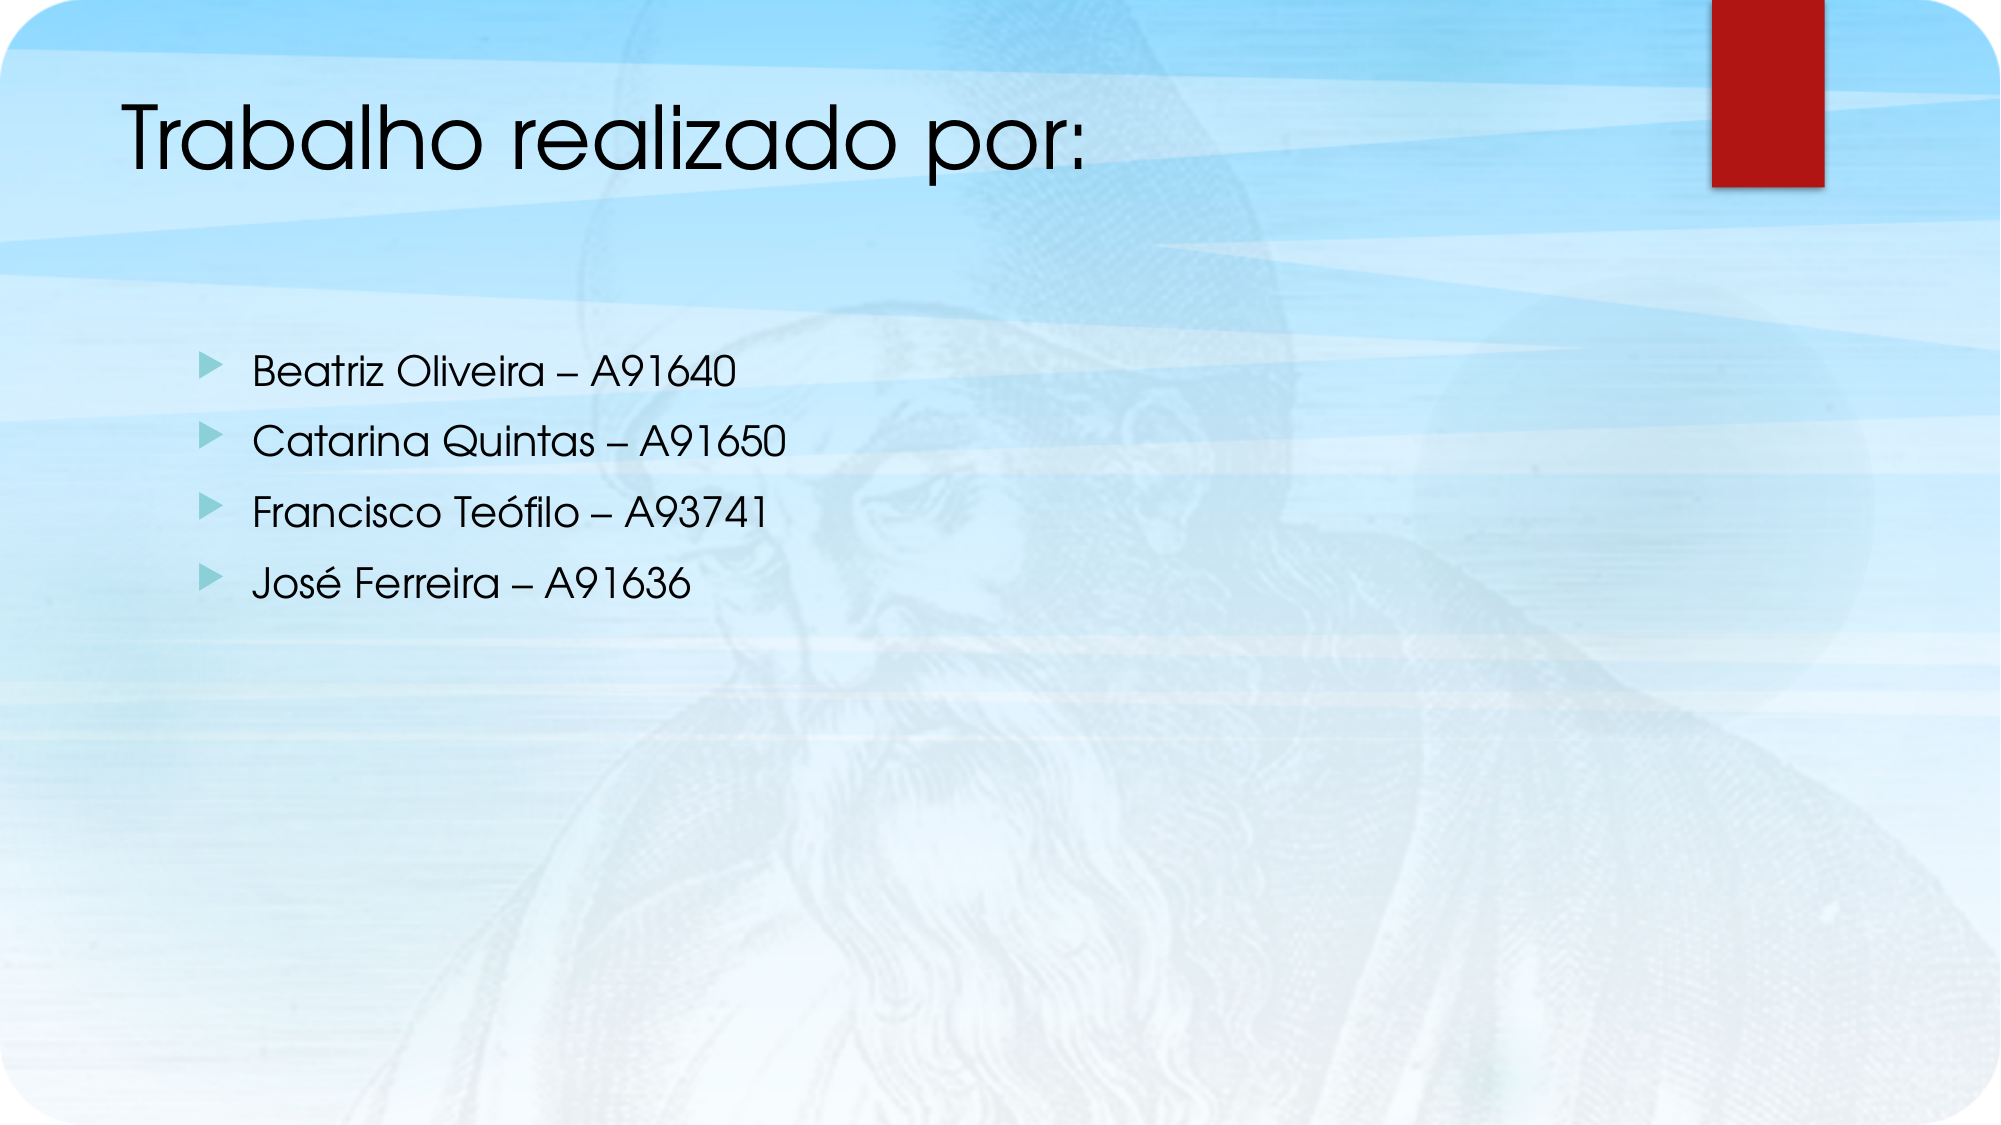

# Trabalho realizado por:
Beatriz Oliveira – A91640
Catarina Quintas – A91650
Francisco Teófilo – A93741
José Ferreira – A91636